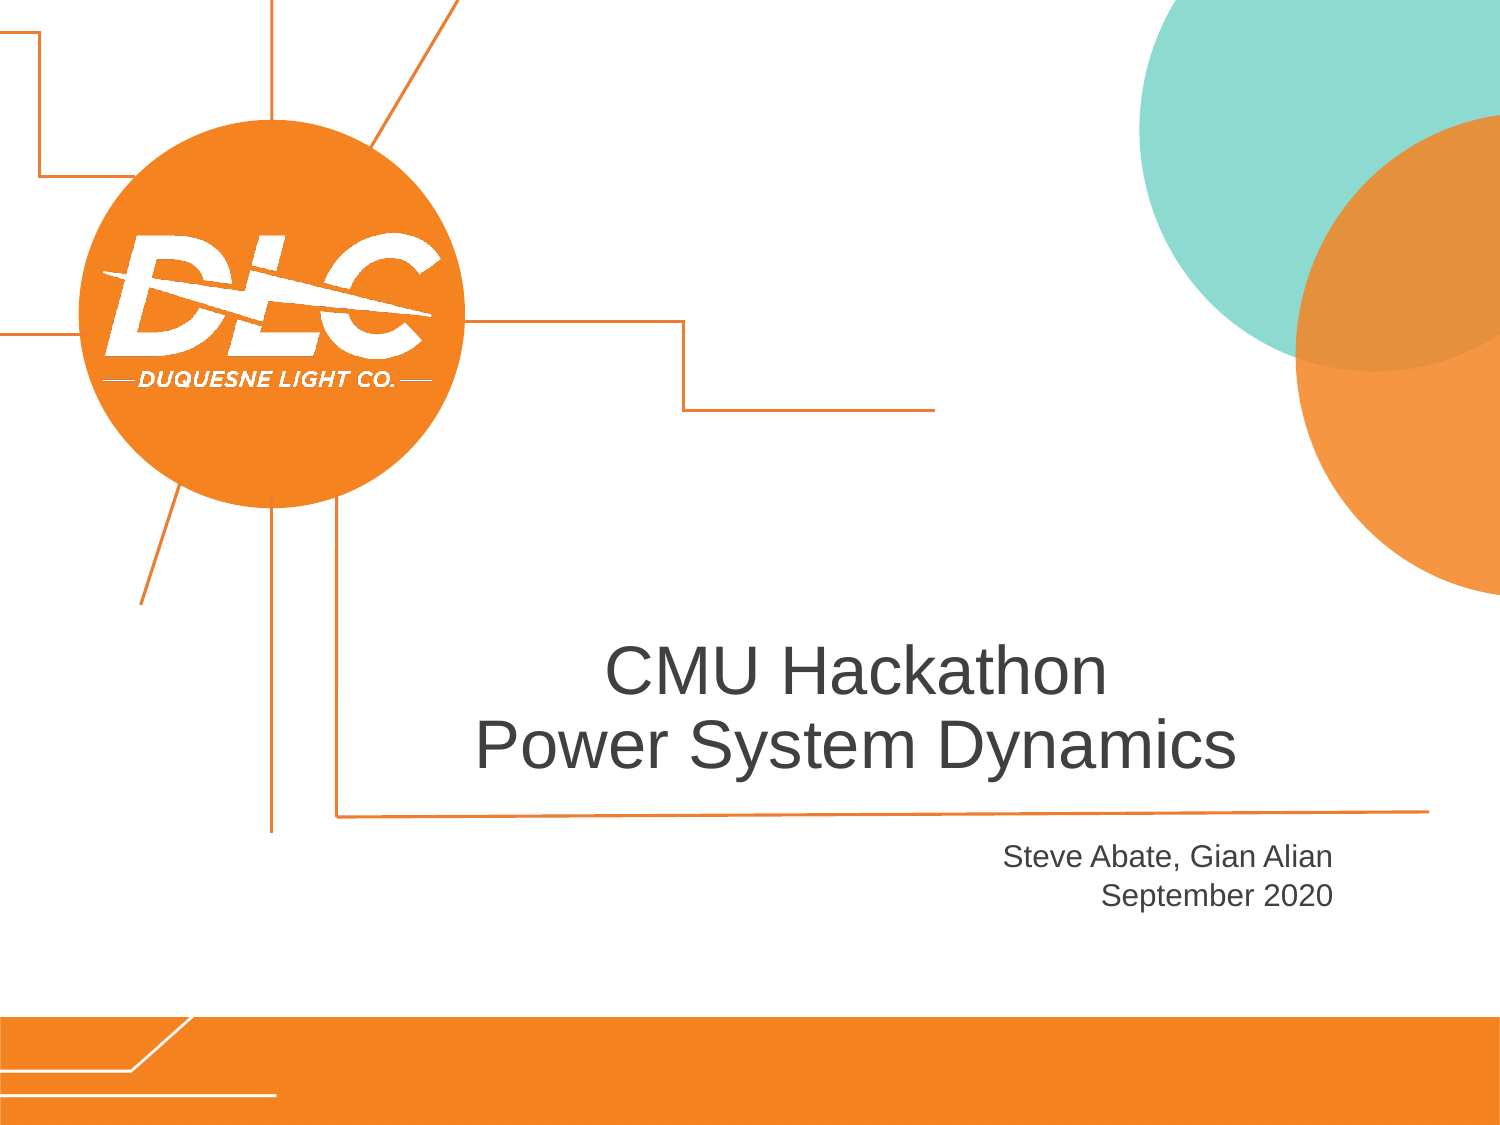

# CMU Hackathon Power System Dynamics
Steve Abate, Gian Alian
September 2020